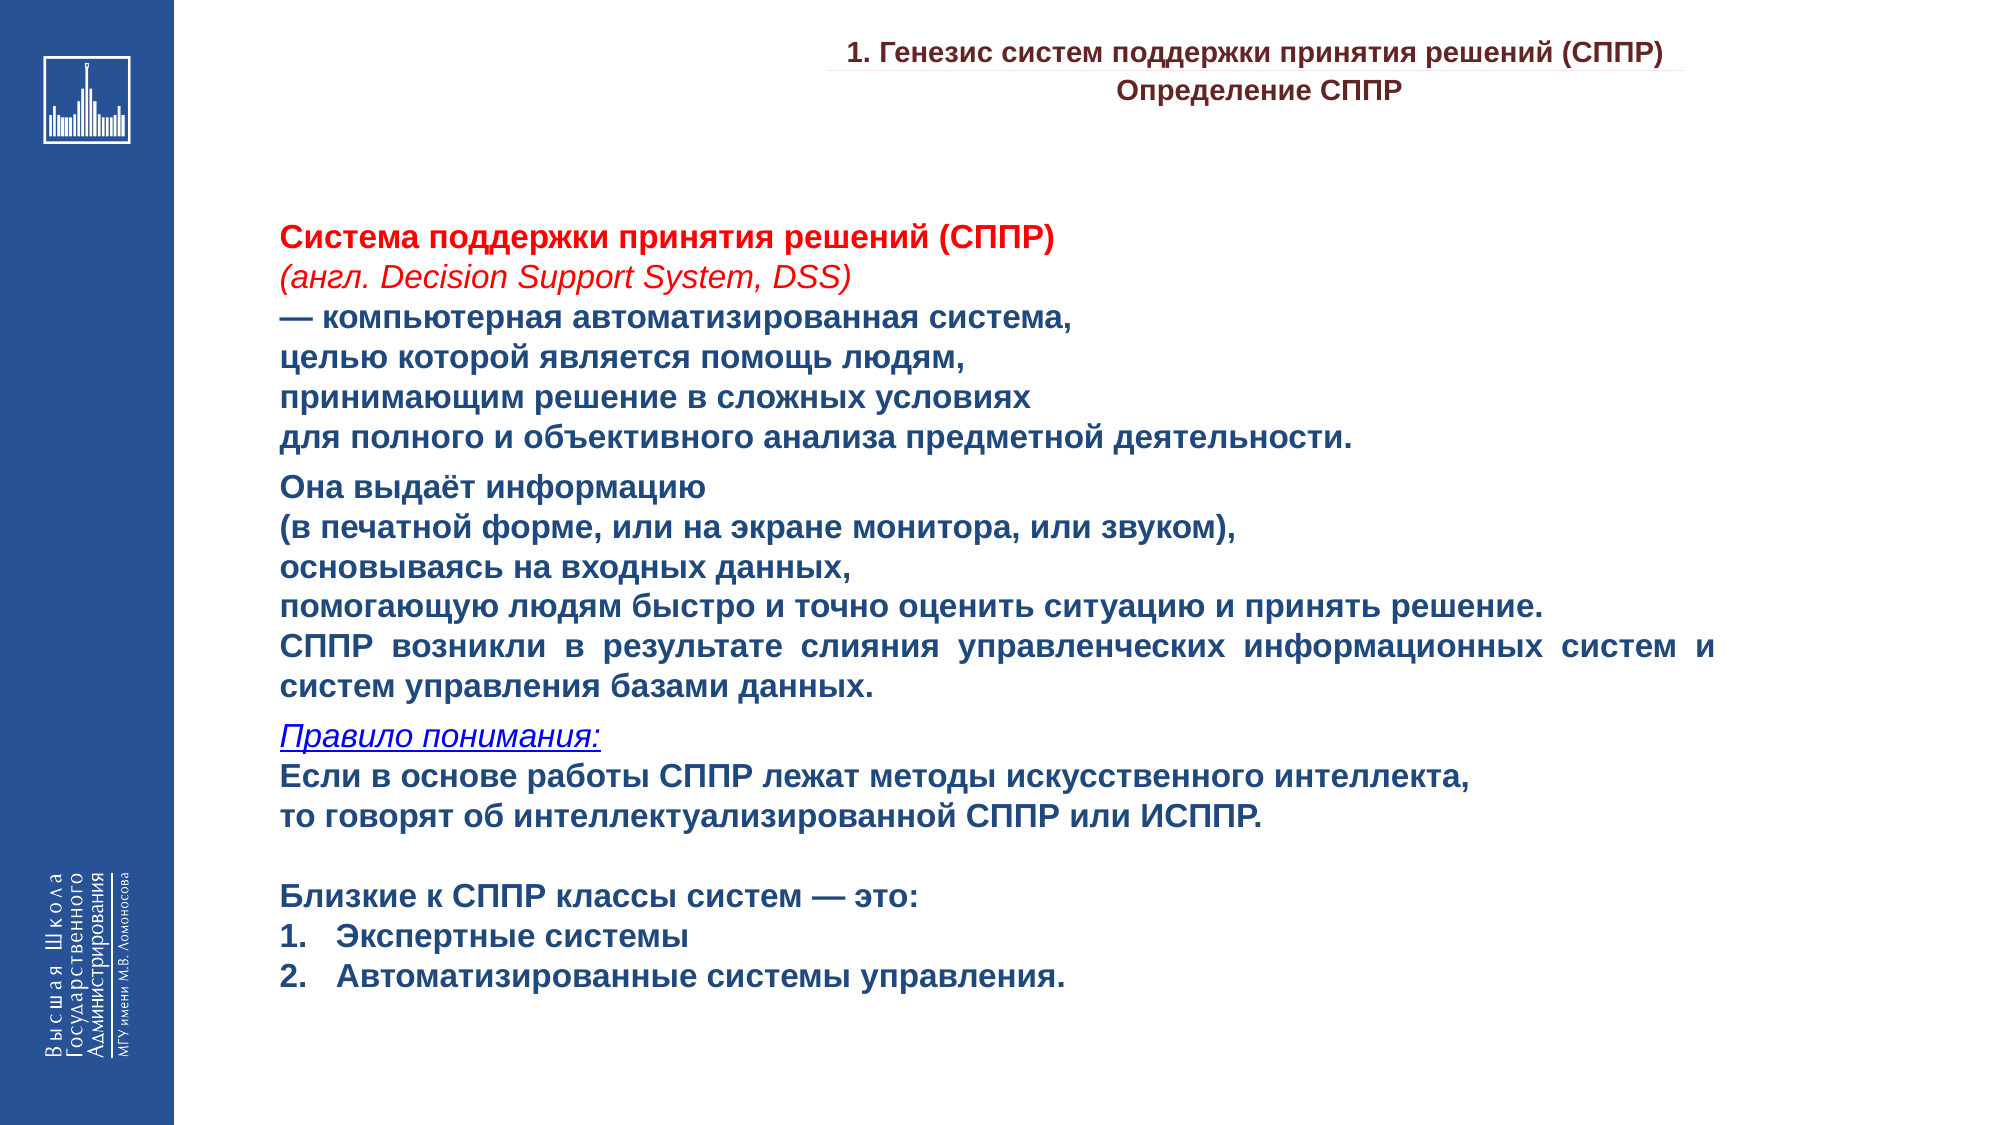

1. Генезис систем поддержки принятия решений (СППР)
_________________________________________________________________________________________________________________________________________________________________________________________________________________________________________________________________________________________________________________________________________________________________________________________________________________________________________________________________________________________________________________________________________________________________________________________________________________________________________________________________________________________________________________________________________________________________________________________________________________________________________________________________________________________________
Определение СППР
Система поддержки принятия решений (СППР)
(англ. Decision Support System, DSS)
— компьютерная автоматизированная система,
целью которой является помощь людям,
принимающим решение в сложных условиях
для полного и объективного анализа предметной деятельности.

Она выдаёт информацию
(в печатной форме, или на экране монитора, или звуком),
основываясь на входных данных,
помогающую людям быстро и точно оценить ситуацию и принять решение.
СППР возникли в результате слияния управленческих информационных систем и систем управления базами данных.

Правило понимания:
Если в основе работы СППР лежат методы искусственного интеллекта,
то говорят об интеллектуализированной СППР или ИСППР.

Близкие к СППР классы систем — это:
Экспертные системы
Автоматизированные системы управления.